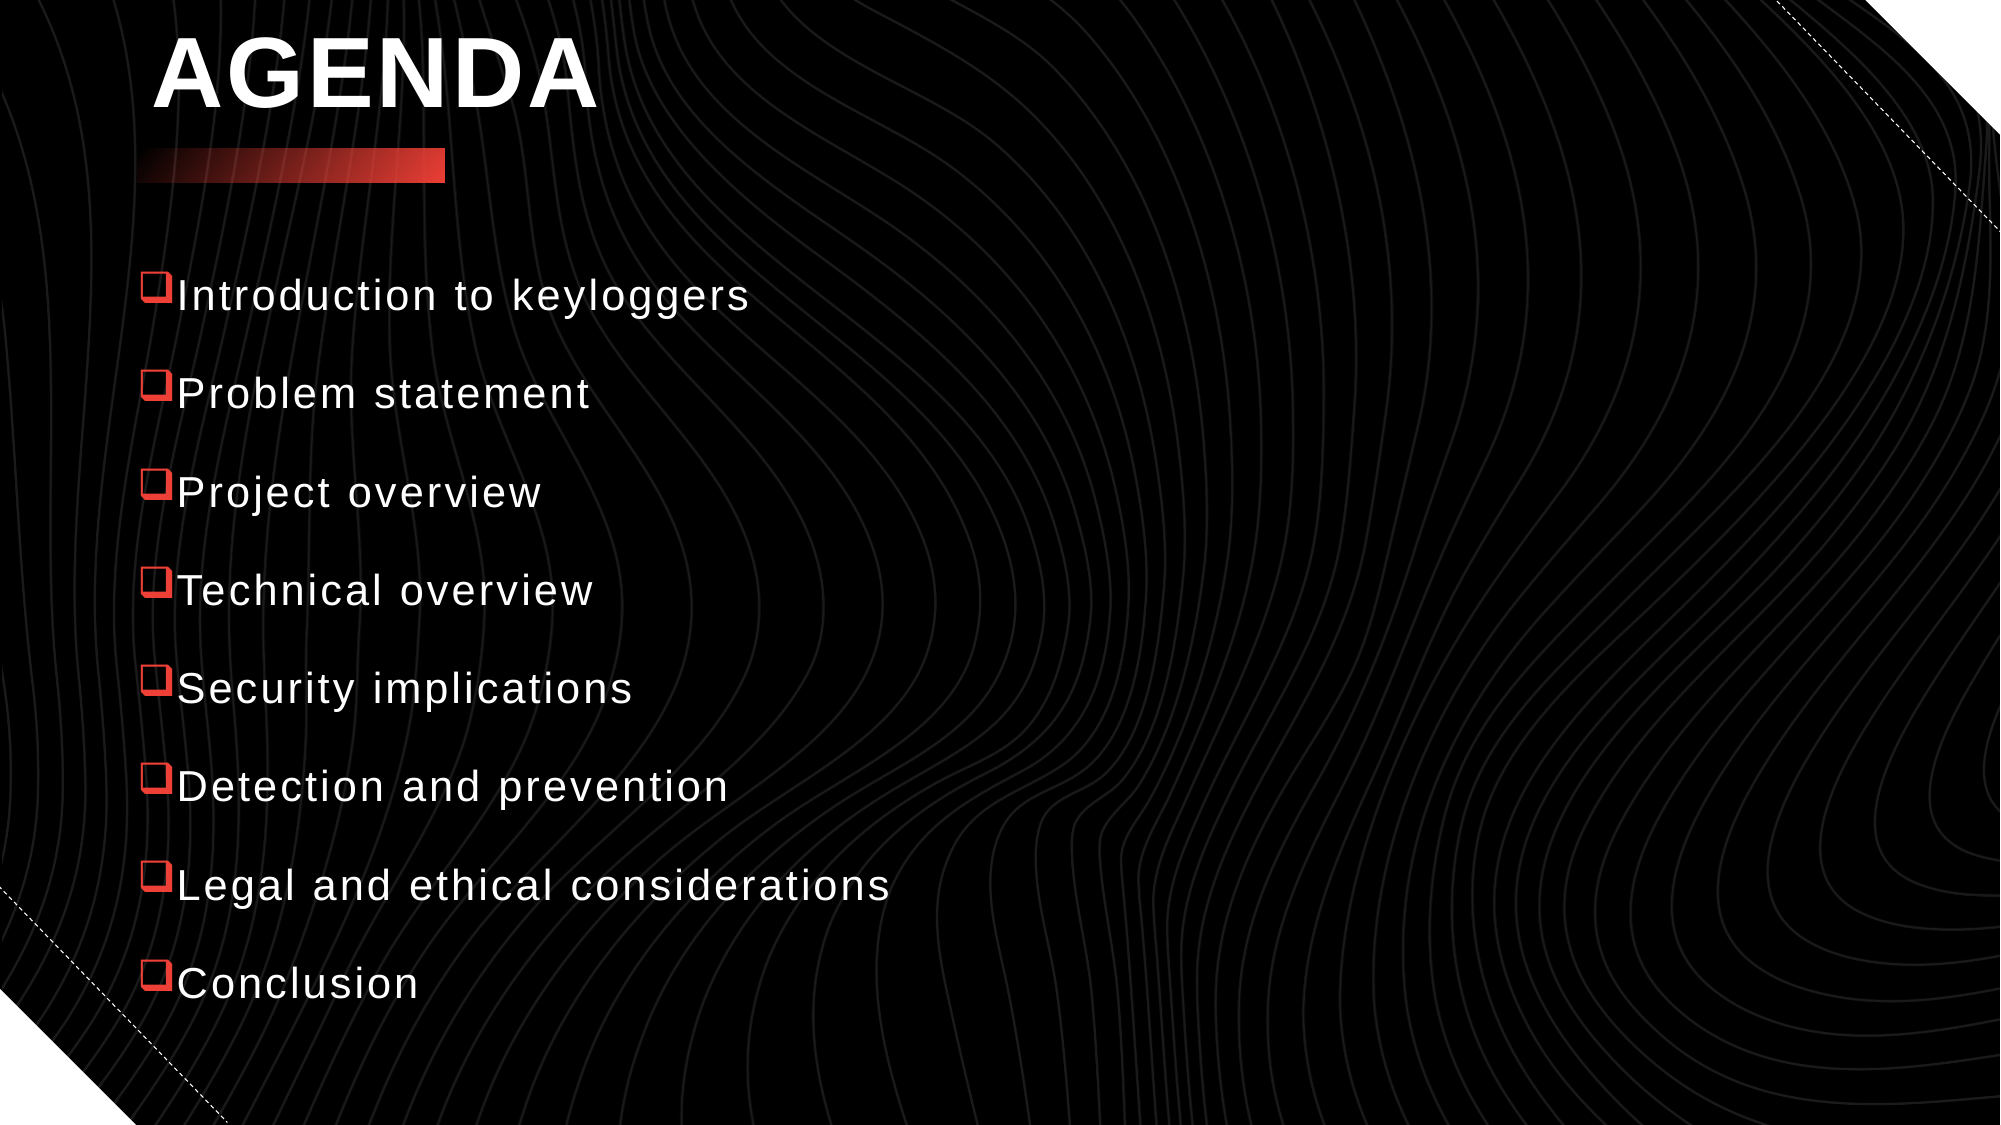

# AGENDA
Introduction to keyloggers
Problem statement
Project overview
Technical overview
Security implications
Detection and prevention
Legal and ethical considerations
Conclusion